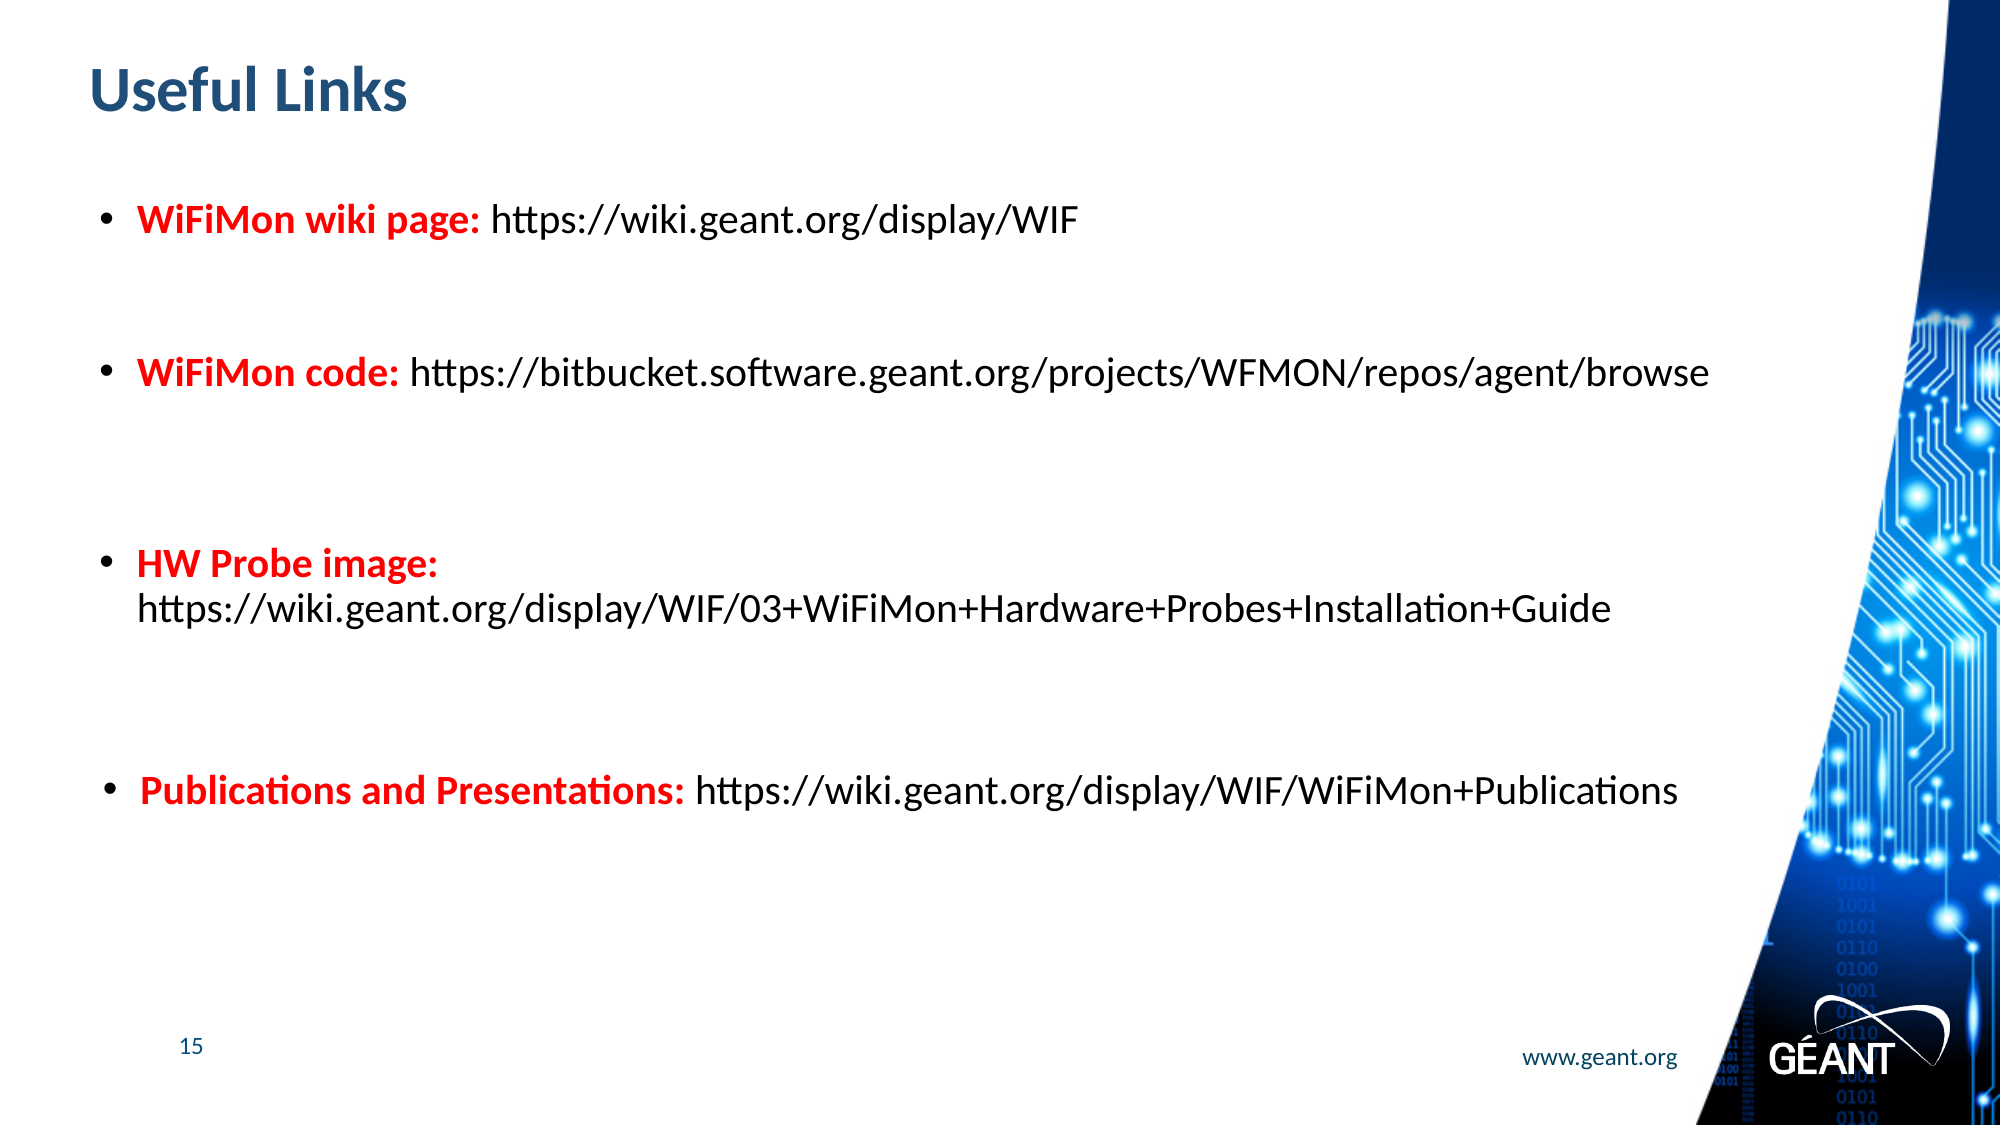

Useful Links

WiFiMon wiki page: https://wiki.geant.org/display/WIF
WiFiMon code: https://bitbucket.software.geant.org/projects/WFMON/repos/agent/browse
HW Probe image: https://wiki.geant.org/display/WIF/03+WiFiMon+Hardware+Probes+Installation+Guide
Publications and Presentations: https://wiki.geant.org/display/WIF/WiFiMon+Publications